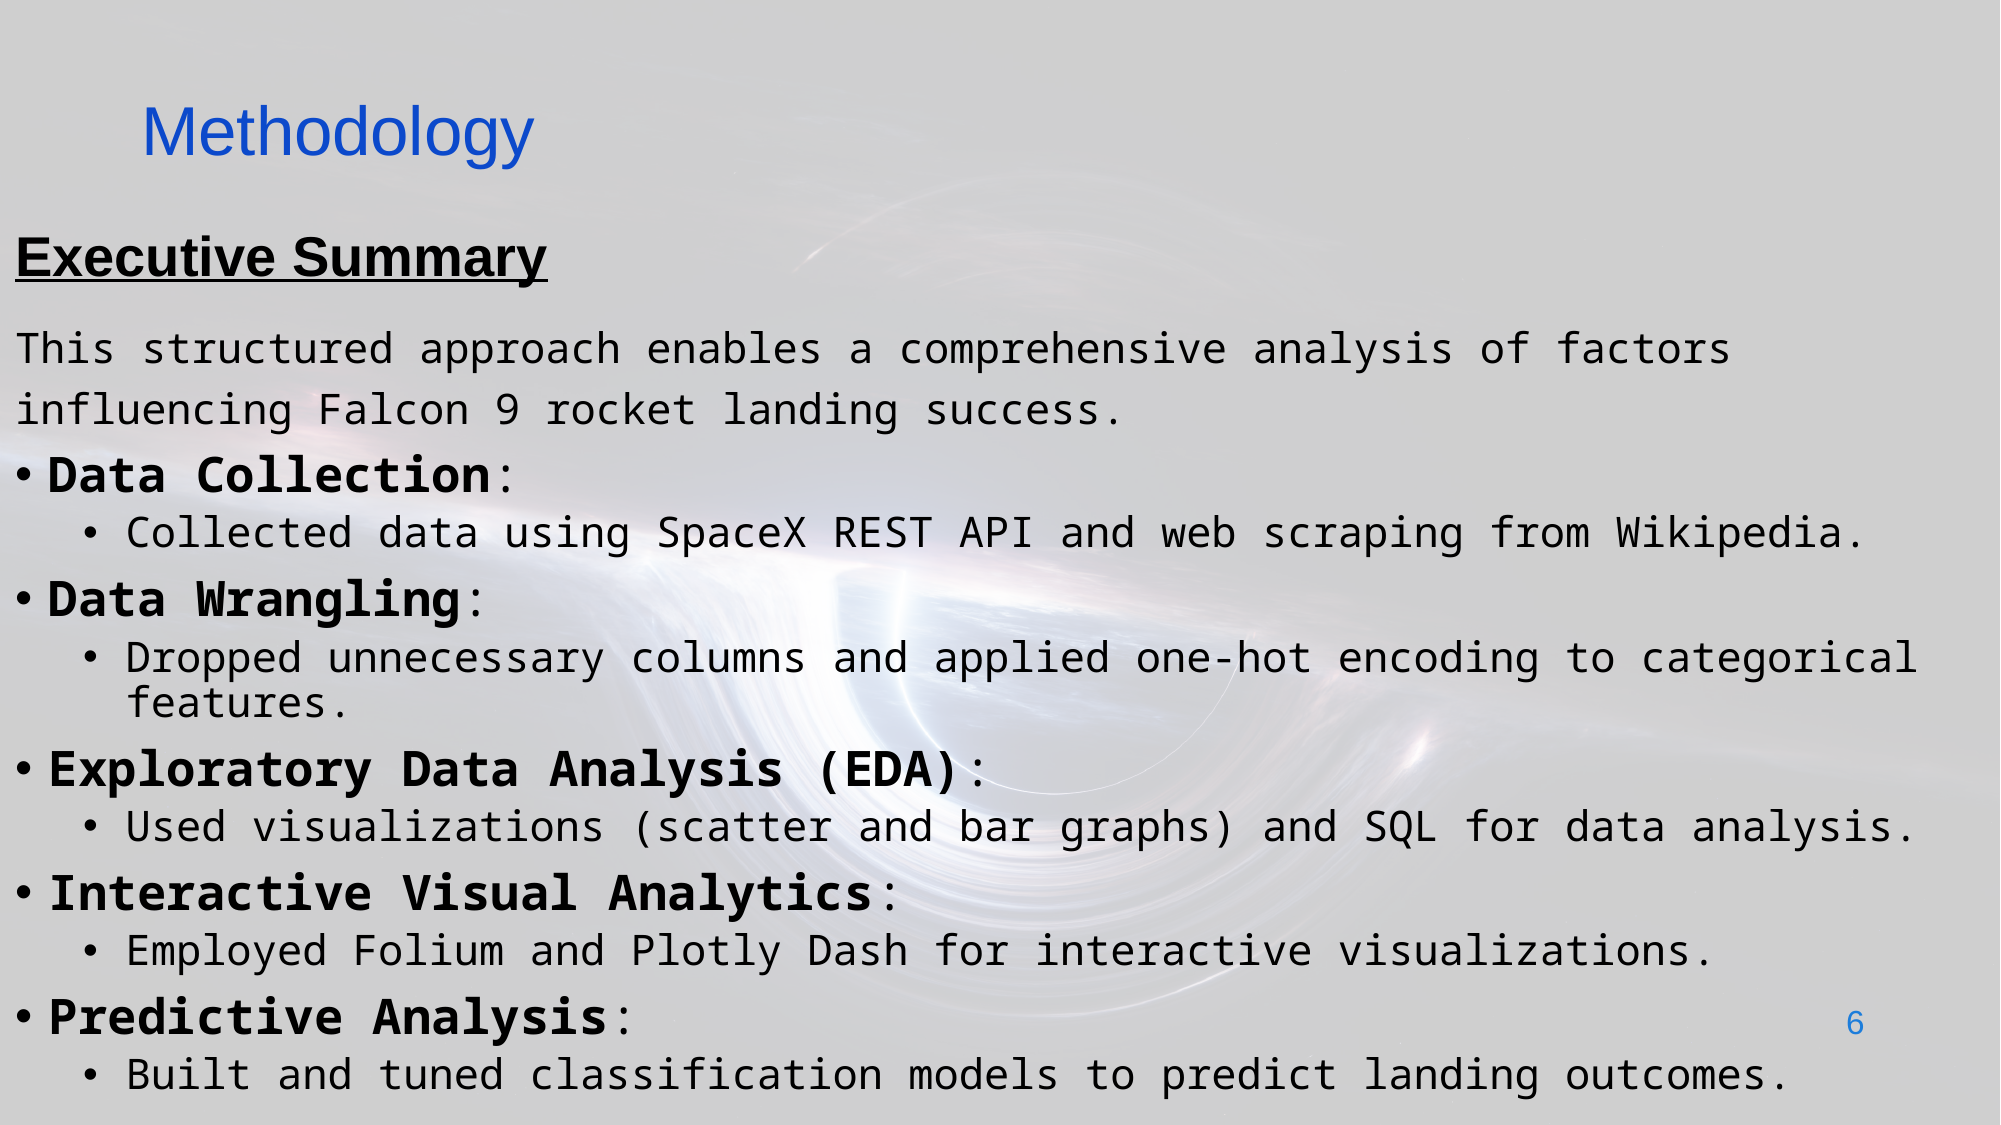

Methodology
Executive Summary
This structured approach enables a comprehensive analysis of factors influencing Falcon 9 rocket landing success.
Data Collection:
Collected data using SpaceX REST API and web scraping from Wikipedia.
Data Wrangling:
Dropped unnecessary columns and applied one-hot encoding to categorical features.
Exploratory Data Analysis (EDA):
Used visualizations (scatter and bar graphs) and SQL for data analysis.
Interactive Visual Analytics:
Employed Folium and Plotly Dash for interactive visualizations.
Predictive Analysis:
Built and tuned classification models to predict landing outcomes.

6